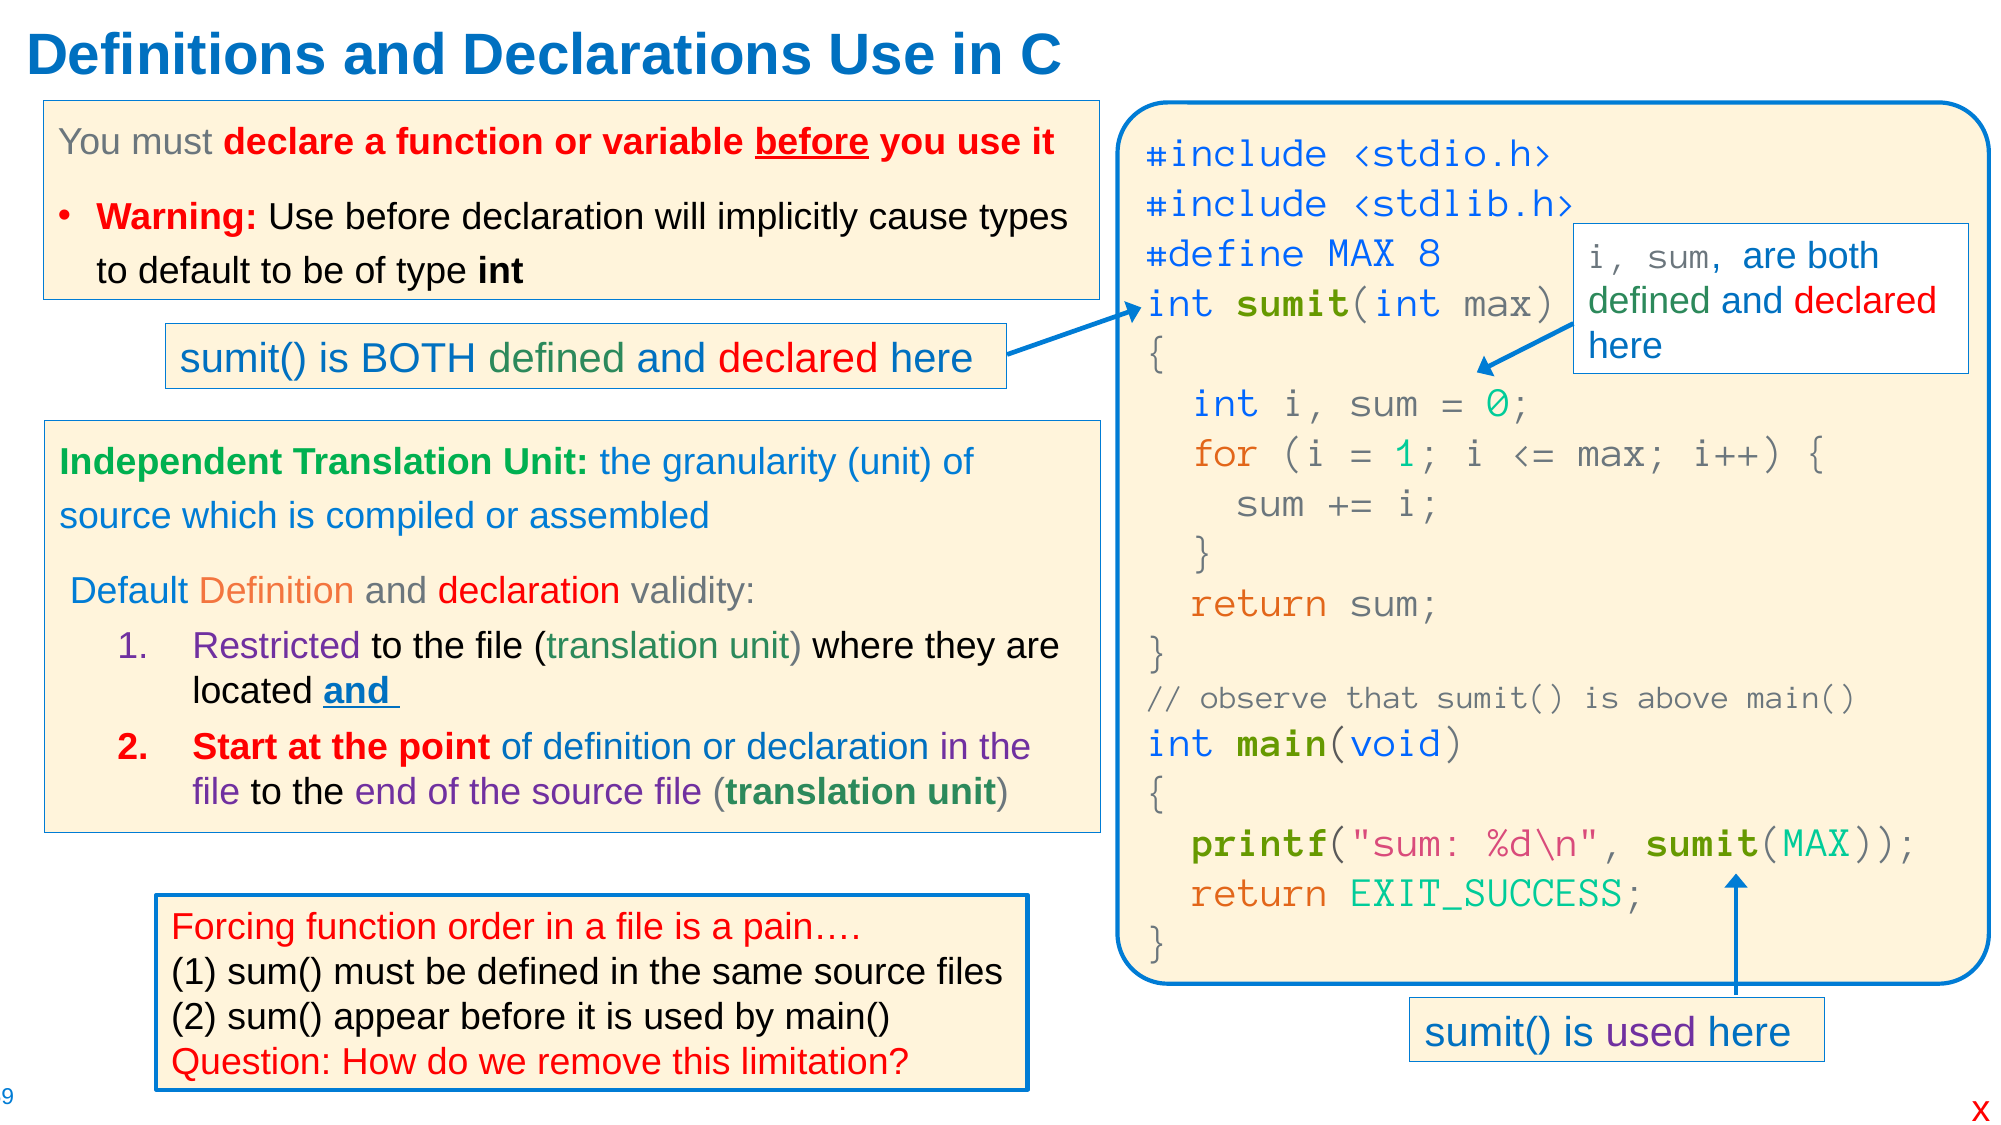

# Definitions and Declarations Use in C
You must declare a function or variable before you use it
Warning: Use before declaration will implicitly cause types to default to be of type int

#include <stdio.h>
#include <stdlib.h>
#define MAX 8
int sumit(int max)
{
  int i, sum = 0;
  for (i = 1; i <= max; i++) {
    sum += i;
  }
  return sum;
}
// observe that sumit() is above main()
int main(void)
{
  printf("sum: %d\n", sumit(MAX));
  return EXIT_SUCCESS;
}
i, sum,  are both defined and declared here
sumit() is BOTH defined and declared here
Independent Translation Unit: the granularity (unit) of source which is compiled or assembled
 Default Definition and declaration validity:
Restricted to the file (translation unit) where they are located and
Start at the point of definition or declaration in the file to the end of the source file (translation unit)
sumit() is used here
Forcing function order in a file is a pain….
sum() must be defined in the same source files
sum() appear before it is used by main()
Question: How do we remove this limitation?
x